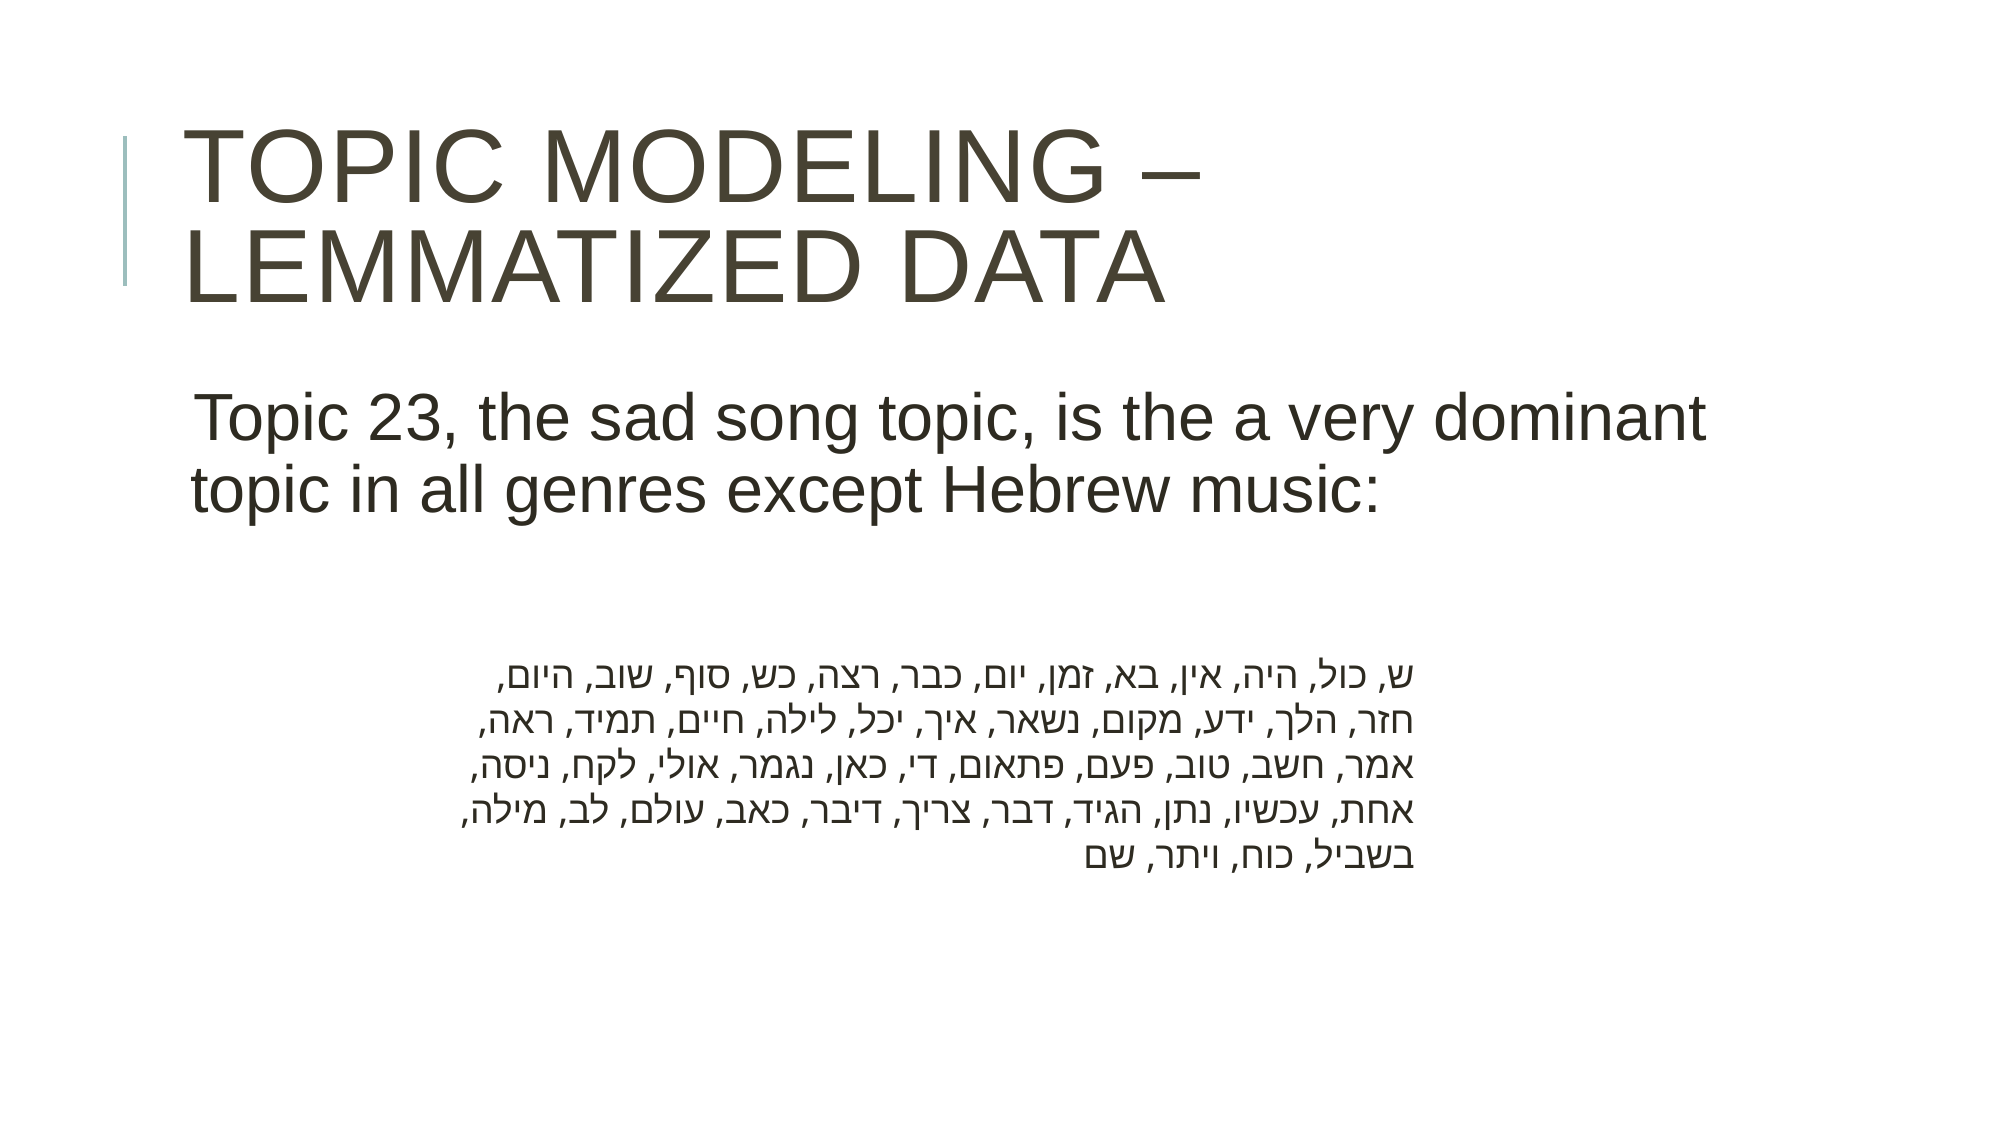

# TOPIC MODELING – LEMMATIZED Data
Topic 23, the sad song topic, is the a very dominant topic in all genres except Hebrew music:
ש, כול, היה, אין, בא, זמן, יום, כבר, רצה, כש, סוף, שוב, היום, חזר, הלך, ידע, מקום, נשאר, איך, יכל, לילה, חיים, תמיד, ראה, אמר, חשב, טוב, פעם, פתאום, די, כאן, נגמר, אולי, לקח, ניסה, אחת, עכשיו, נתן, הגיד, דבר, צריך, דיבר, כאב, עולם, לב, מילה, בשביל, כוח, ויתר, שם